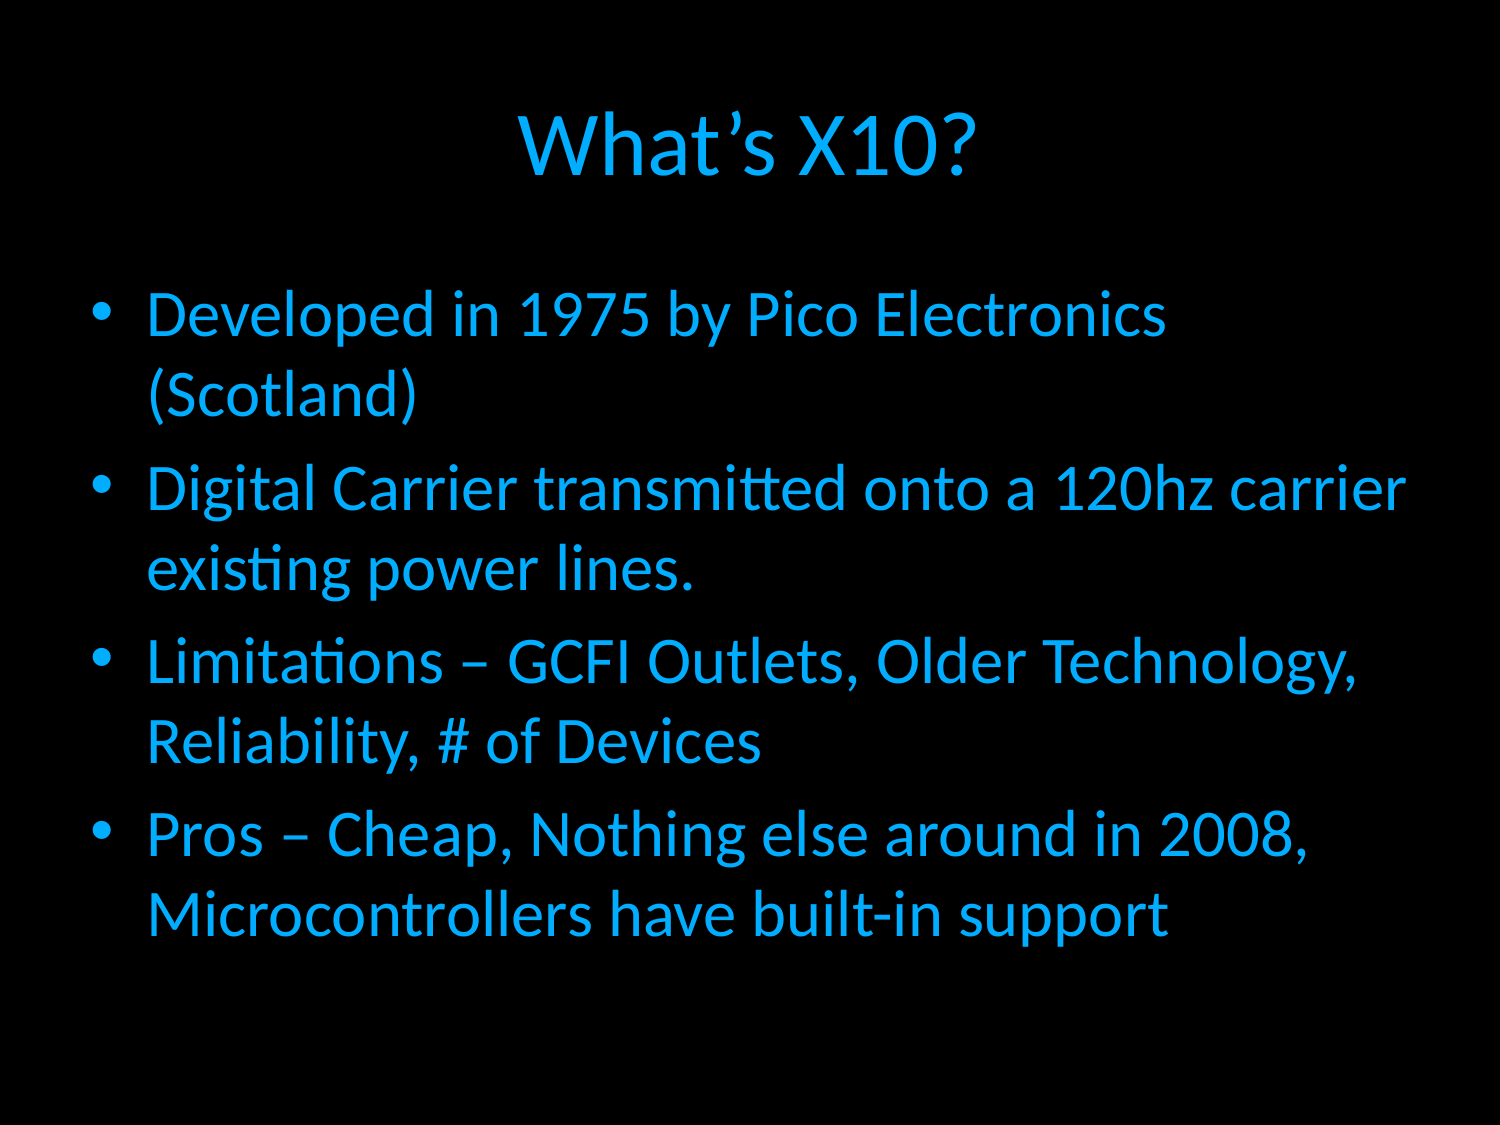

# What’s X10?
Developed in 1975 by Pico Electronics (Scotland)
Digital Carrier transmitted onto a 120hz carrier existing power lines.
Limitations – GCFI Outlets, Older Technology, Reliability, # of Devices
Pros – Cheap, Nothing else around in 2008, Microcontrollers have built-in support